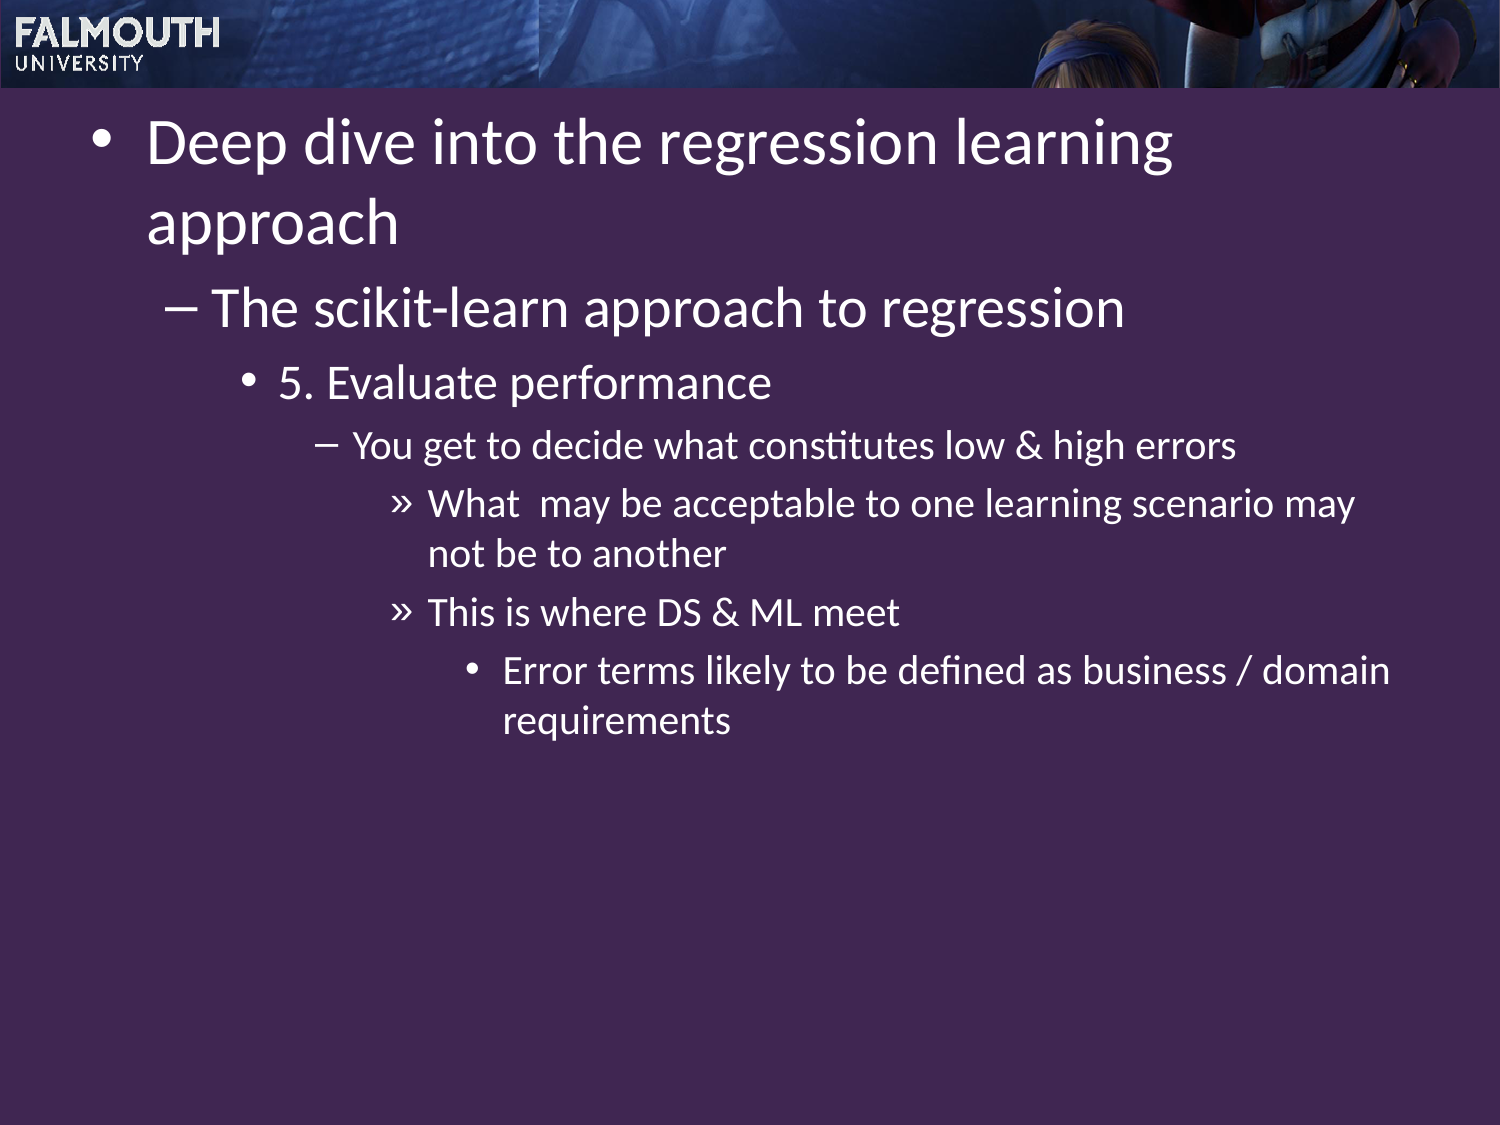

Deep dive into the regression learning approach
The scikit-learn approach to regression
5. Evaluate performance
You get to decide what constitutes low & high errors
What  may be acceptable to one learning scenario may not be to another
This is where DS & ML meet
Error terms likely to be defined as business / domain requirements